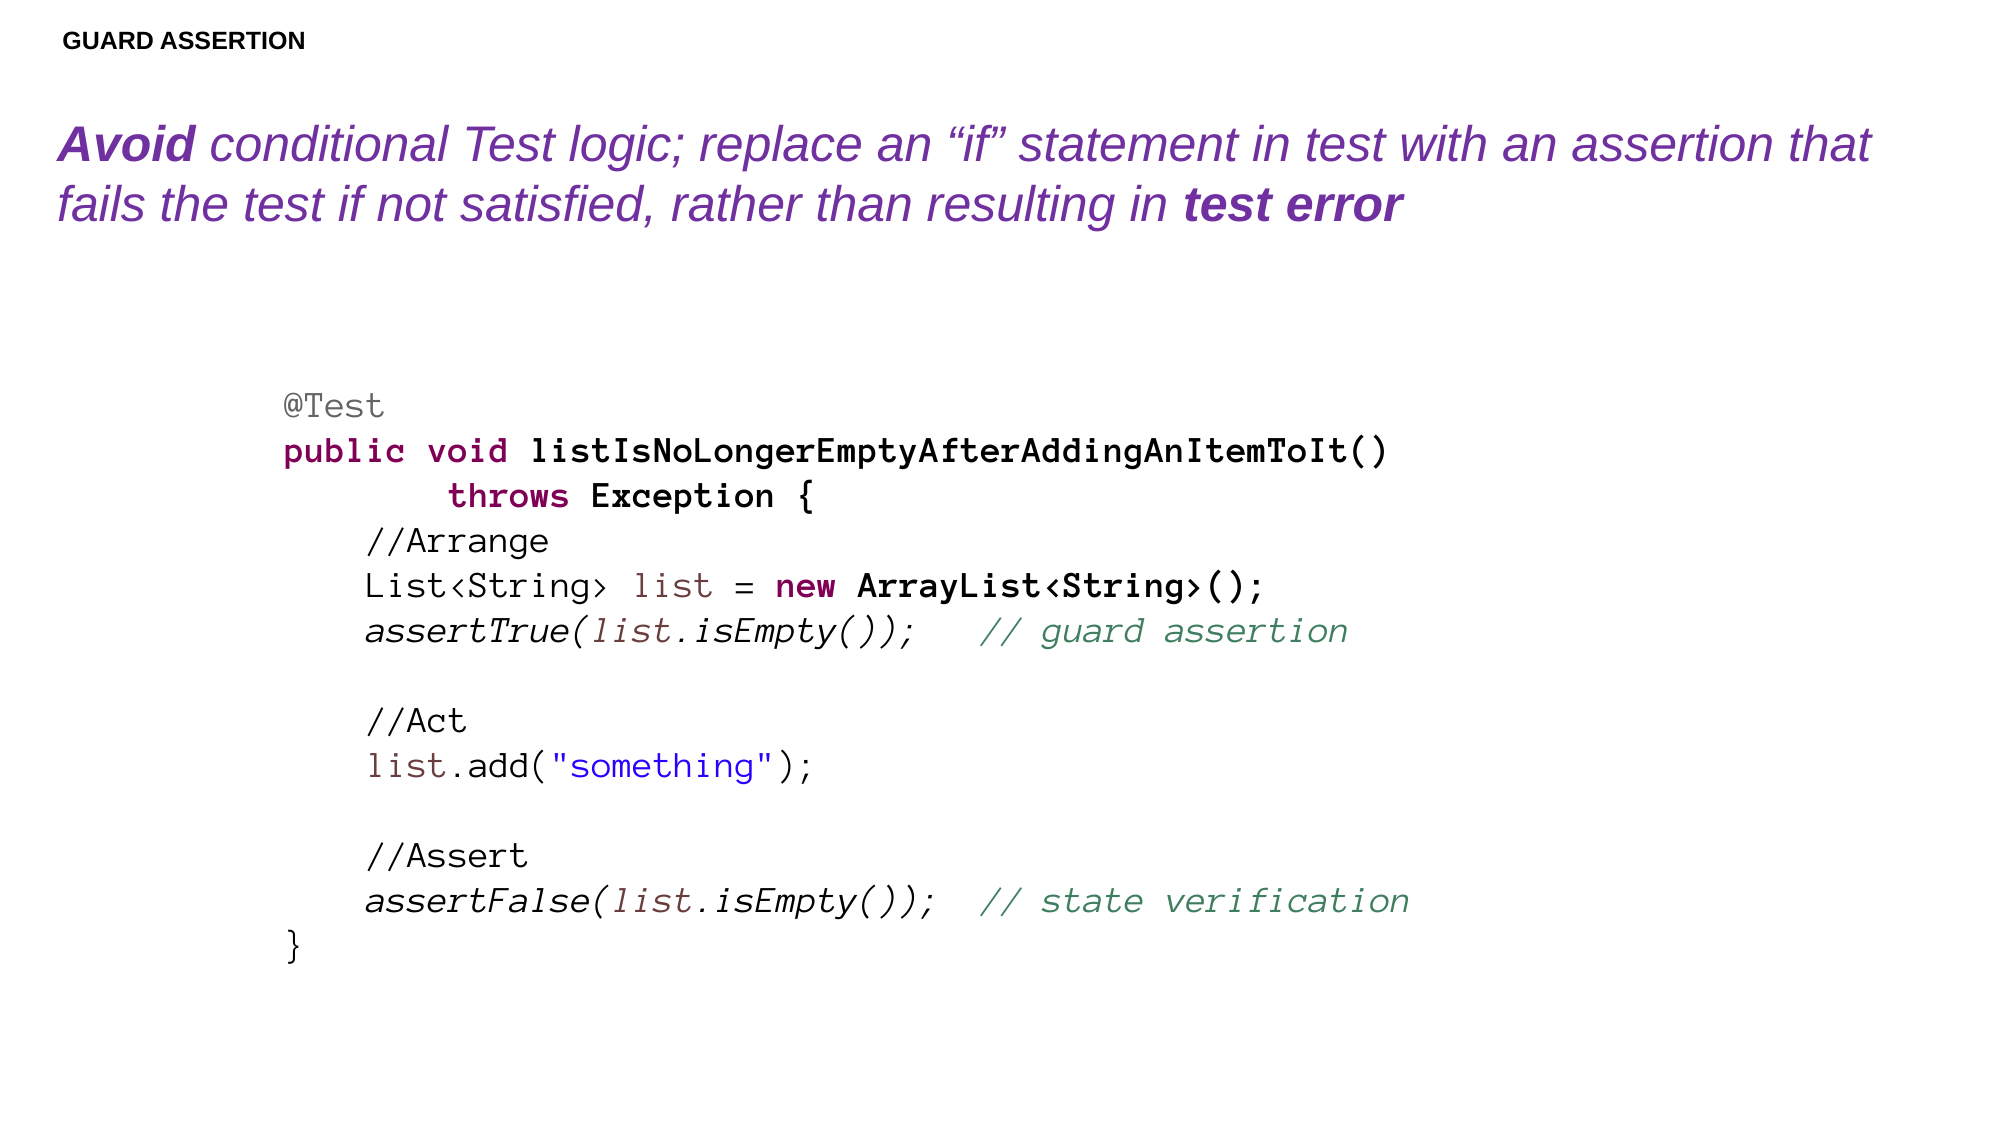

# Guard Assertion
Avoid conditional Test logic; replace an “if” statement in test with an assertion that fails the test if not satisfied, rather than resulting in test error
@Test
public void listIsNoLongerEmptyAfterAddingAnItemToIt()
        throws Exception {
    //Arrange
    List<String> list = new ArrayList<String>();
    assertTrue(list.isEmpty());   // guard assertion

    //Act
    list.add("something");

    //Assert
    assertFalse(list.isEmpty());  // state verification
}